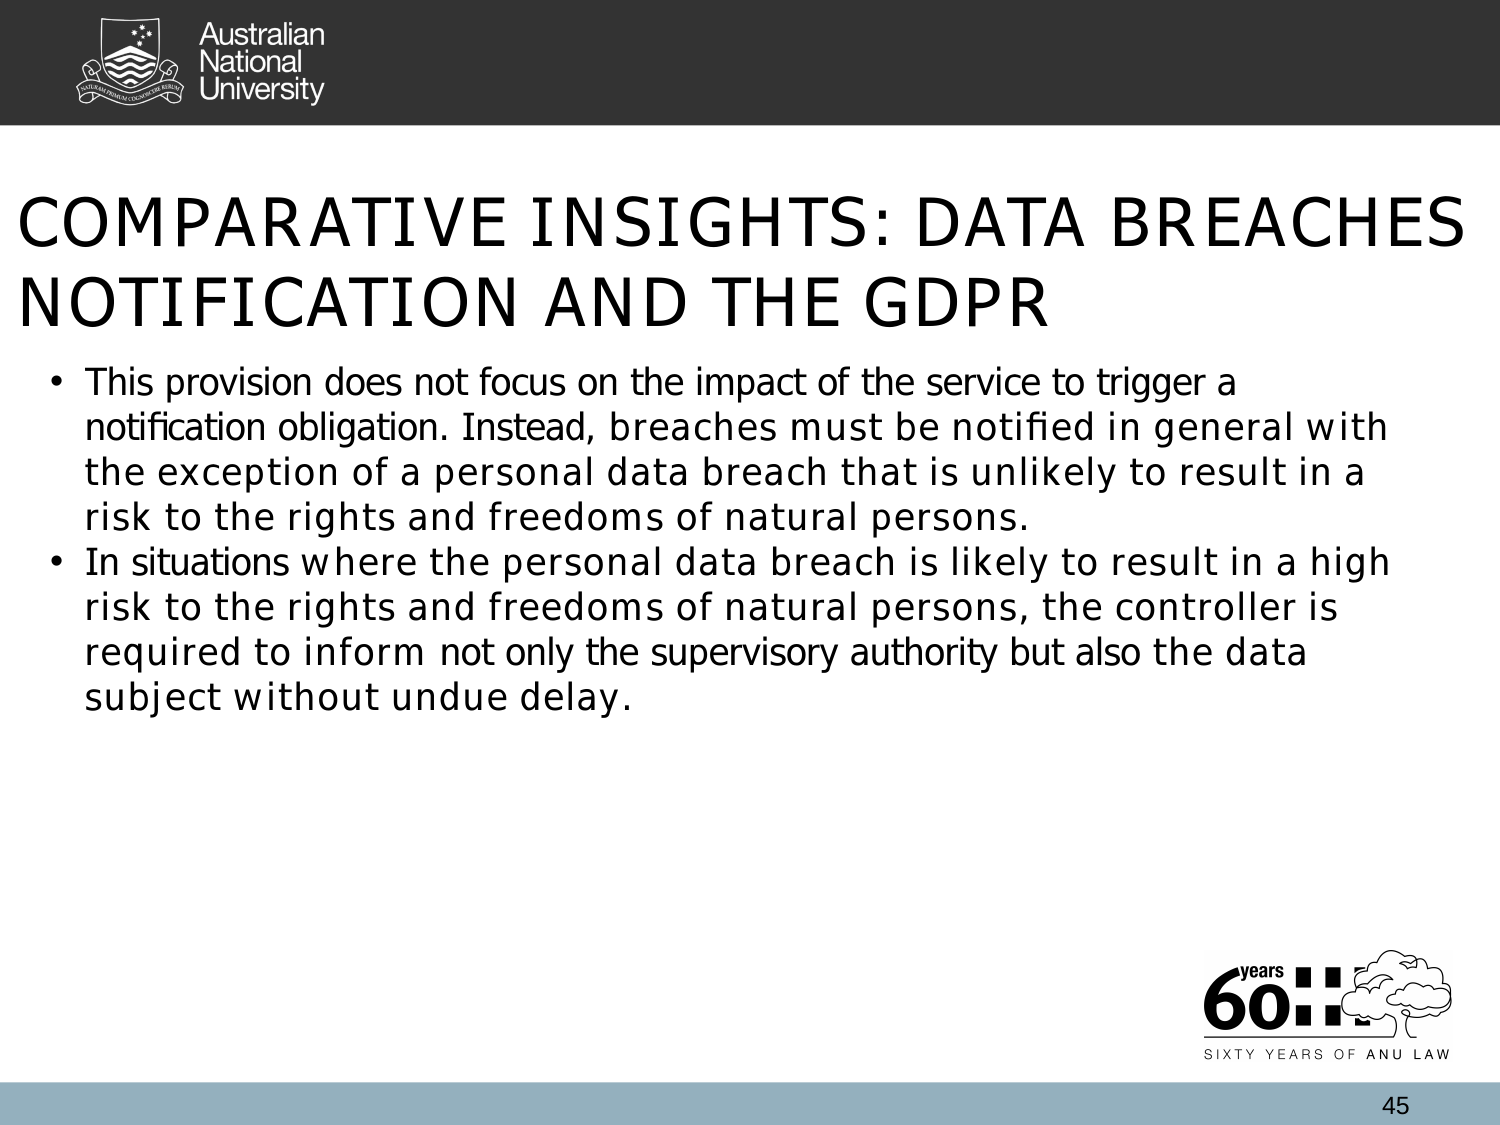

COMPARATIVE INSIGHTS: DATA BREACHES NOTIFICATION AND THE GDPR
This provision does not focus on the impact of the service to trigger a notification obligation. Instead, breaches must be notified in general with the exception of a personal data breach that is unlikely to result in a risk to the rights and freedoms of natural persons.
In situations where the personal data breach is likely to result in a high risk to the rights and freedoms of natural persons, the controller is required to inform not only the supervisory authority but also the data subject without undue delay.
45